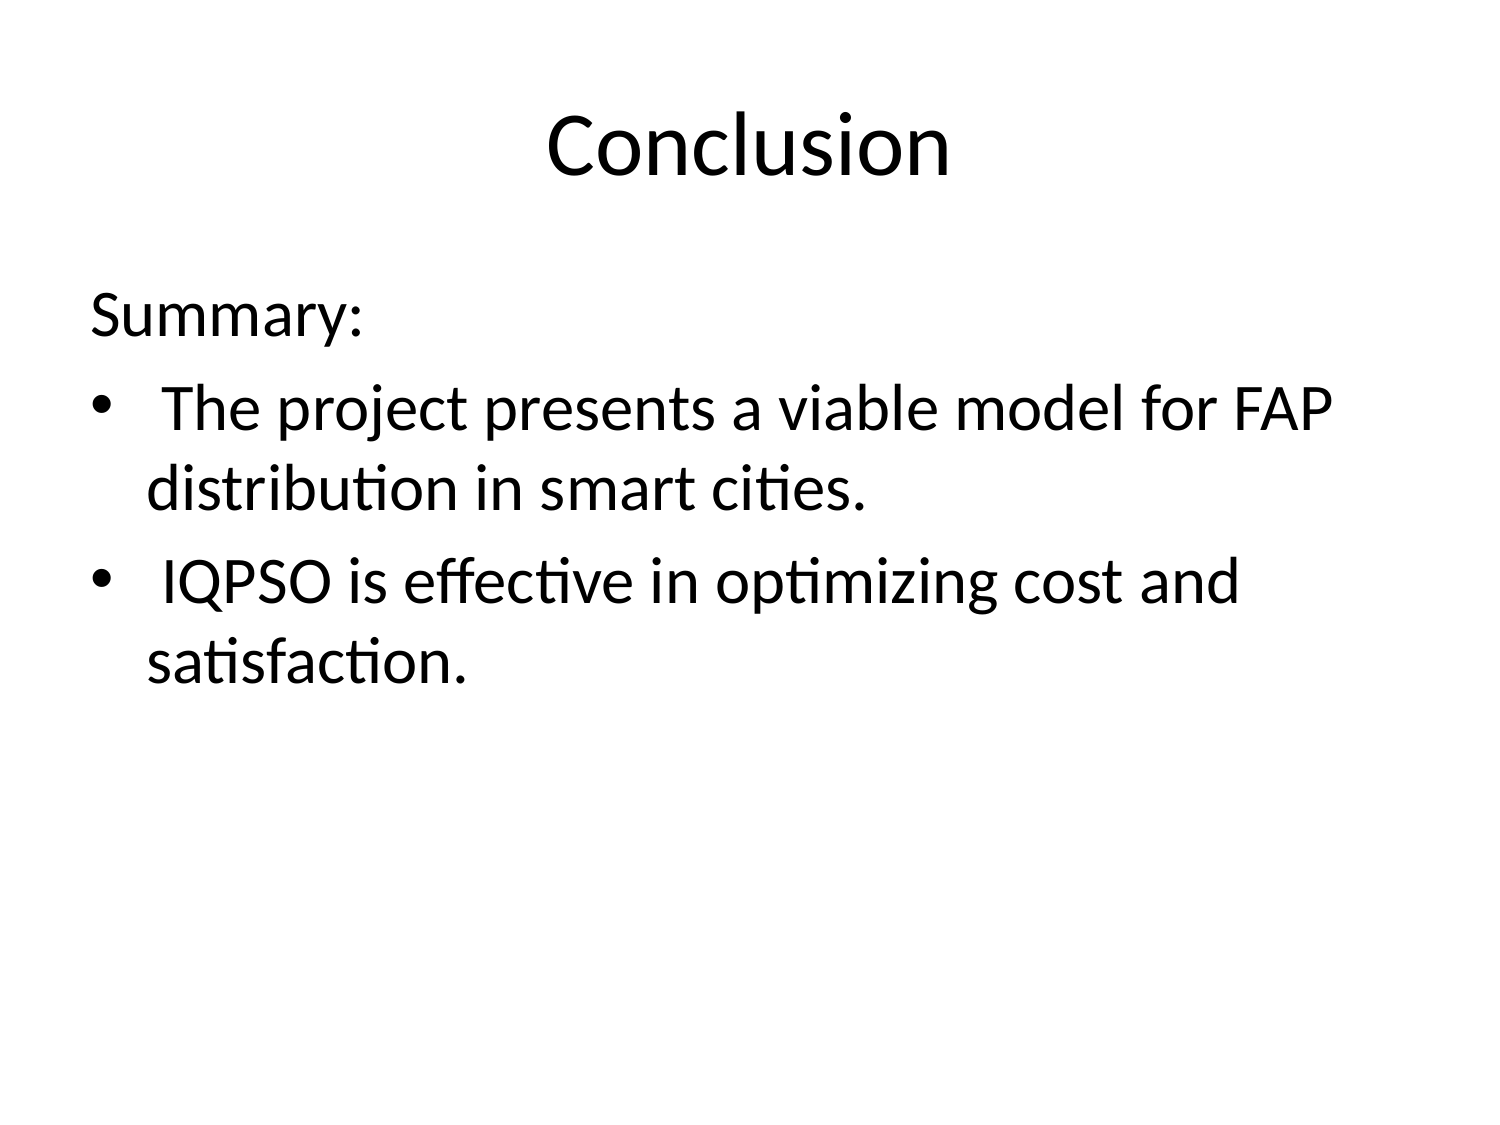

# Conclusion
Summary:
 The project presents a viable model for FAP distribution in smart cities.
 IQPSO is effective in optimizing cost and satisfaction.